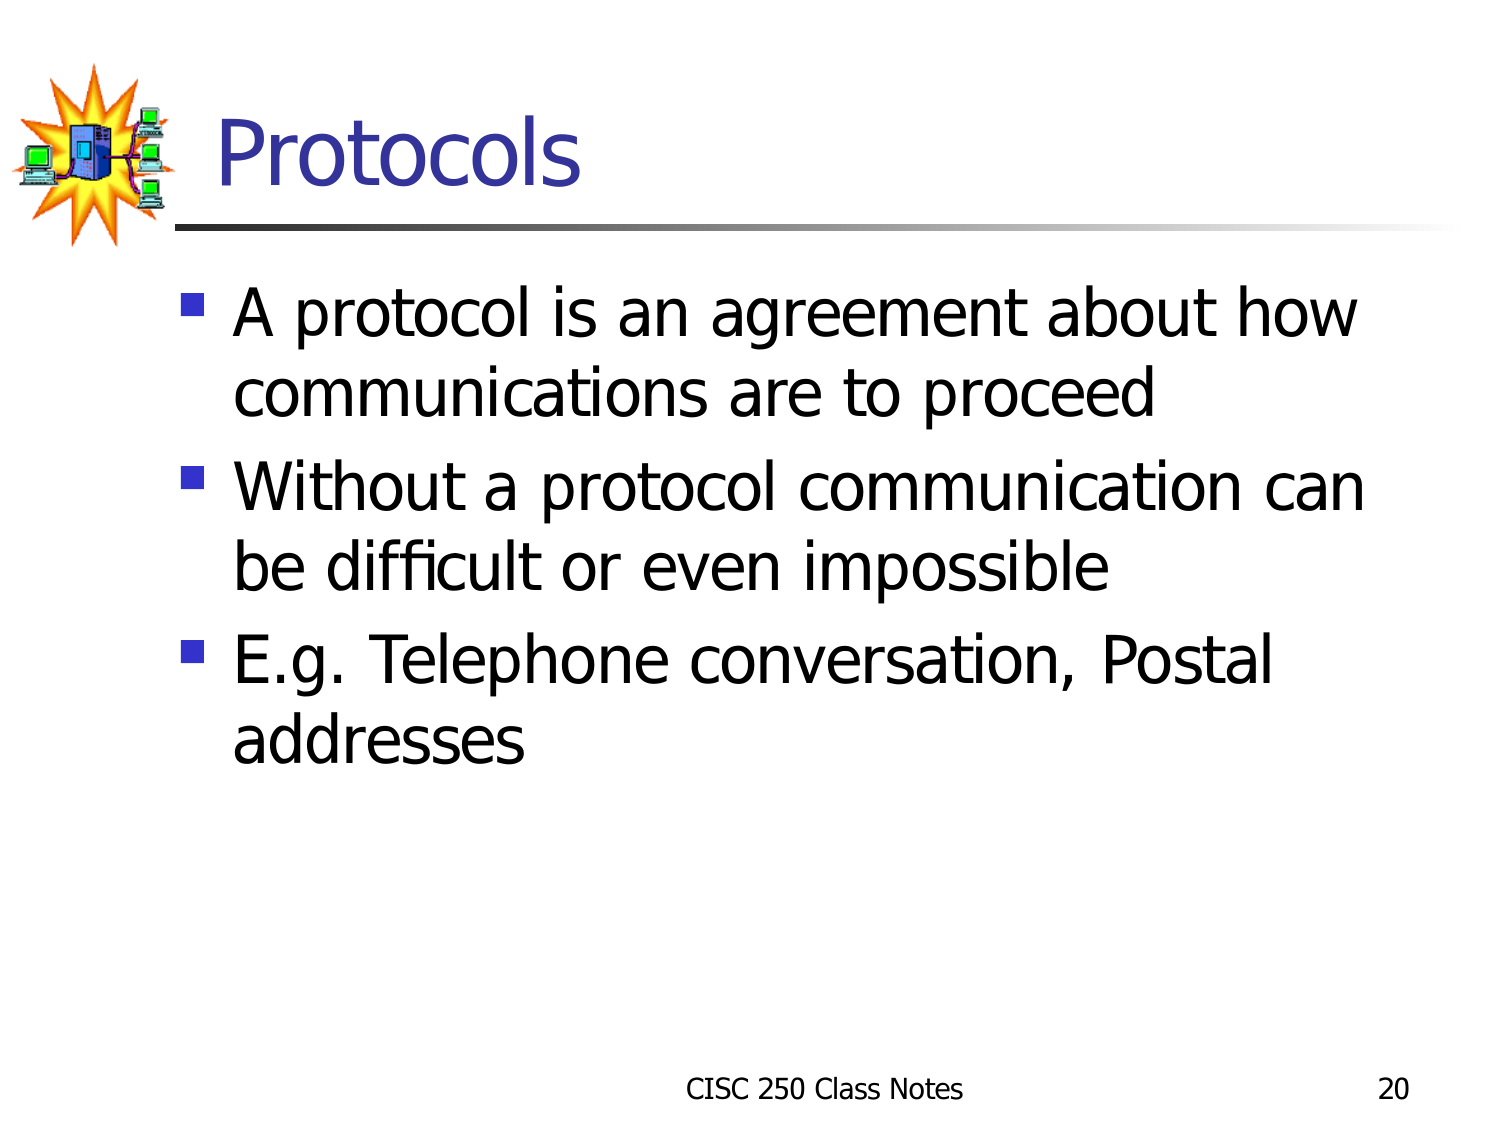

# Protocols
A protocol is an agreement about how communications are to proceed
Without a protocol communication can be difficult or even impossible
E.g. Telephone conversation, Postal addresses

CISC 250 Class Notes
20